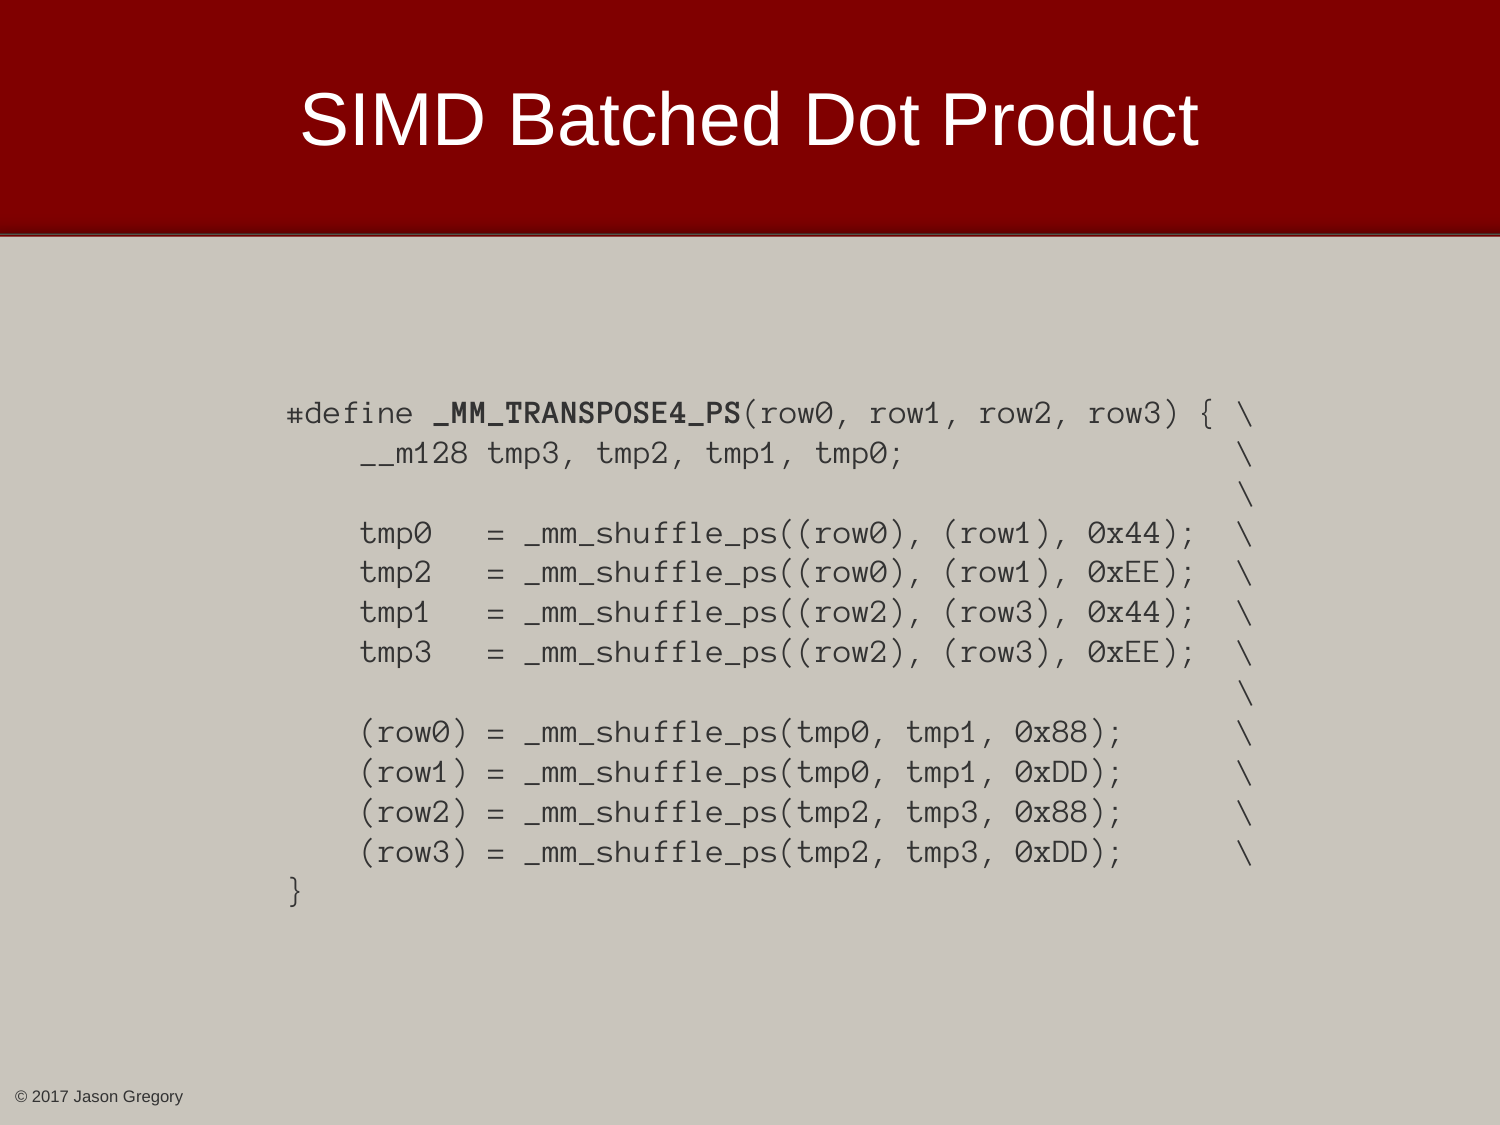

# SIMD Batched Dot Product
#define _MM_TRANSPOSE4_PS(row0, row1, row2, row3) { \
    __m128 tmp3, tmp2, tmp1, tmp0;                  \
                                                    \
    tmp0   = _mm_shuffle_ps((row0), (row1), 0x44);  \
    tmp2   = _mm_shuffle_ps((row0), (row1), 0xEE);  \
    tmp1   = _mm_shuffle_ps((row2), (row3), 0x44);  \
    tmp3   = _mm_shuffle_ps((row2), (row3), 0xEE);  \
                                                    \
    (row0) = _mm_shuffle_ps(tmp0, tmp1, 0x88);      \
    (row1) = _mm_shuffle_ps(tmp0, tmp1, 0xDD);      \
    (row2) = _mm_shuffle_ps(tmp2, tmp3, 0x88);      \
    (row3) = _mm_shuffle_ps(tmp2, tmp3, 0xDD);      \
}
© 2017 Jason Gregory